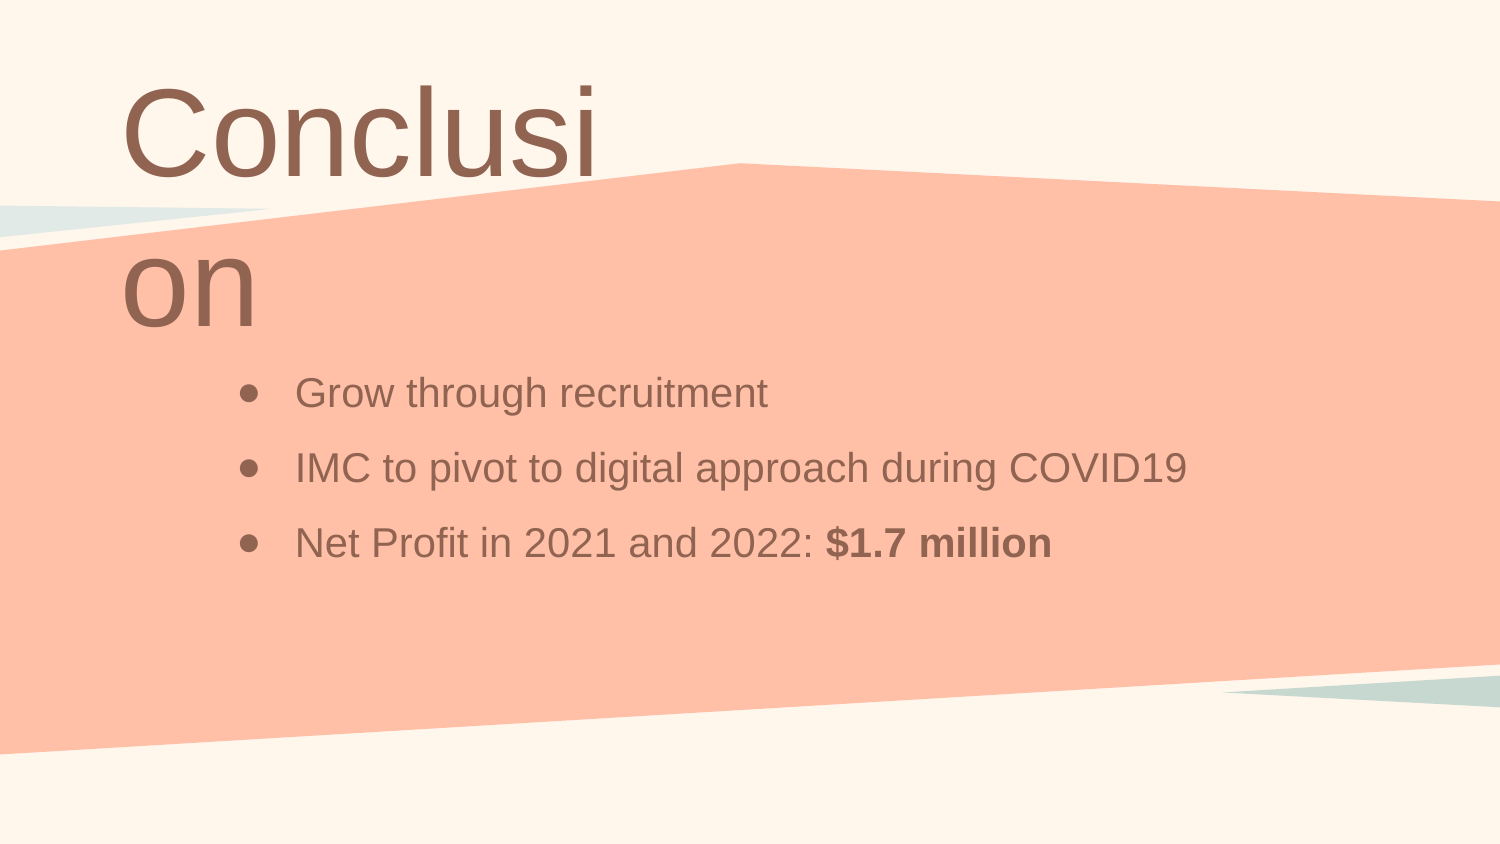

Conclusion
Grow through recruitment
IMC to pivot to digital approach during COVID19
Net Profit in 2021 and 2022: $1.7 million